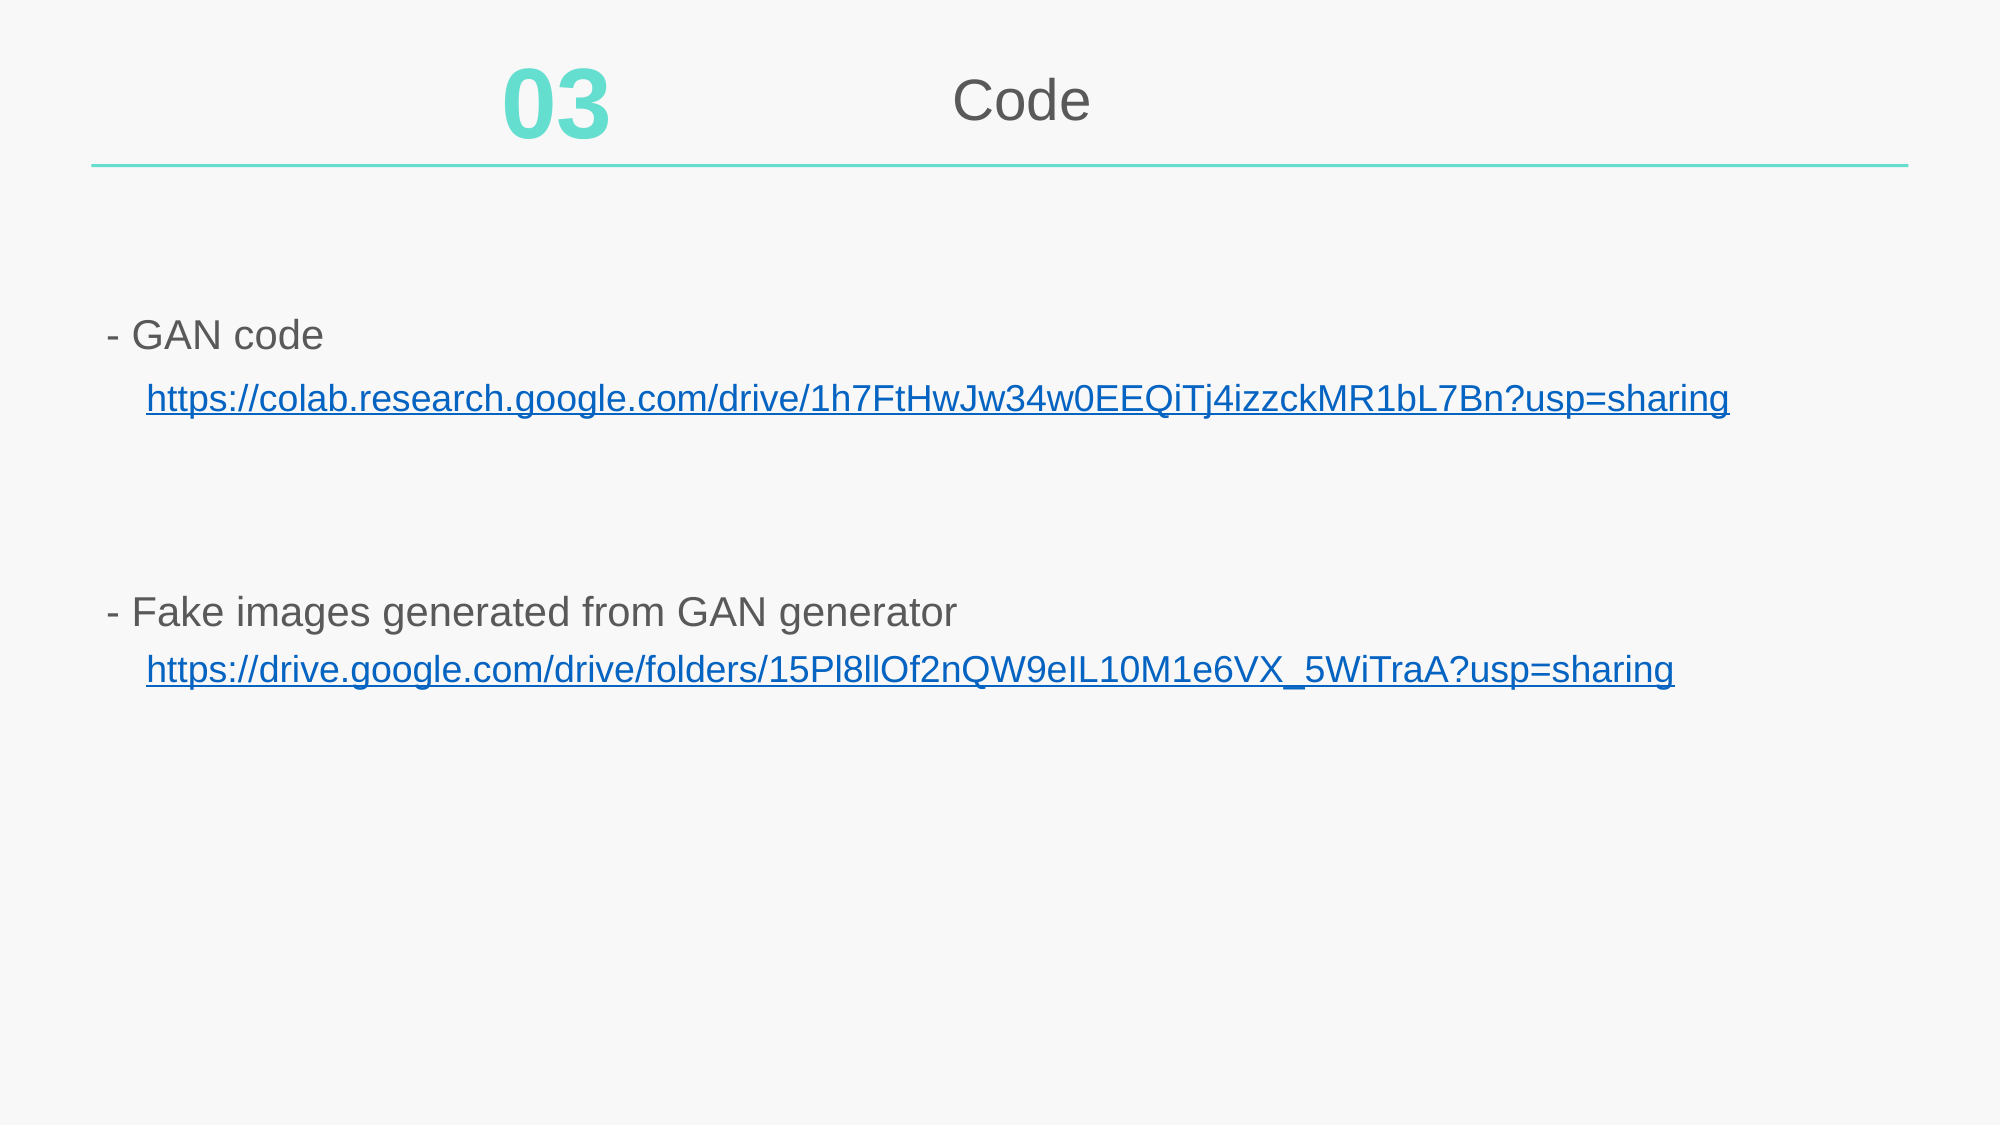

03
Code

- GAN code
https://colab.research.google.com/drive/1h7FtHwJw34w0EEQiTj4izzckMR1bL7Bn?usp=sharing
- Fake images generated from GAN generator
https://drive.google.com/drive/folders/15Pl8llOf2nQW9eIL10M1e6VX_5WiTraA?usp=sharing